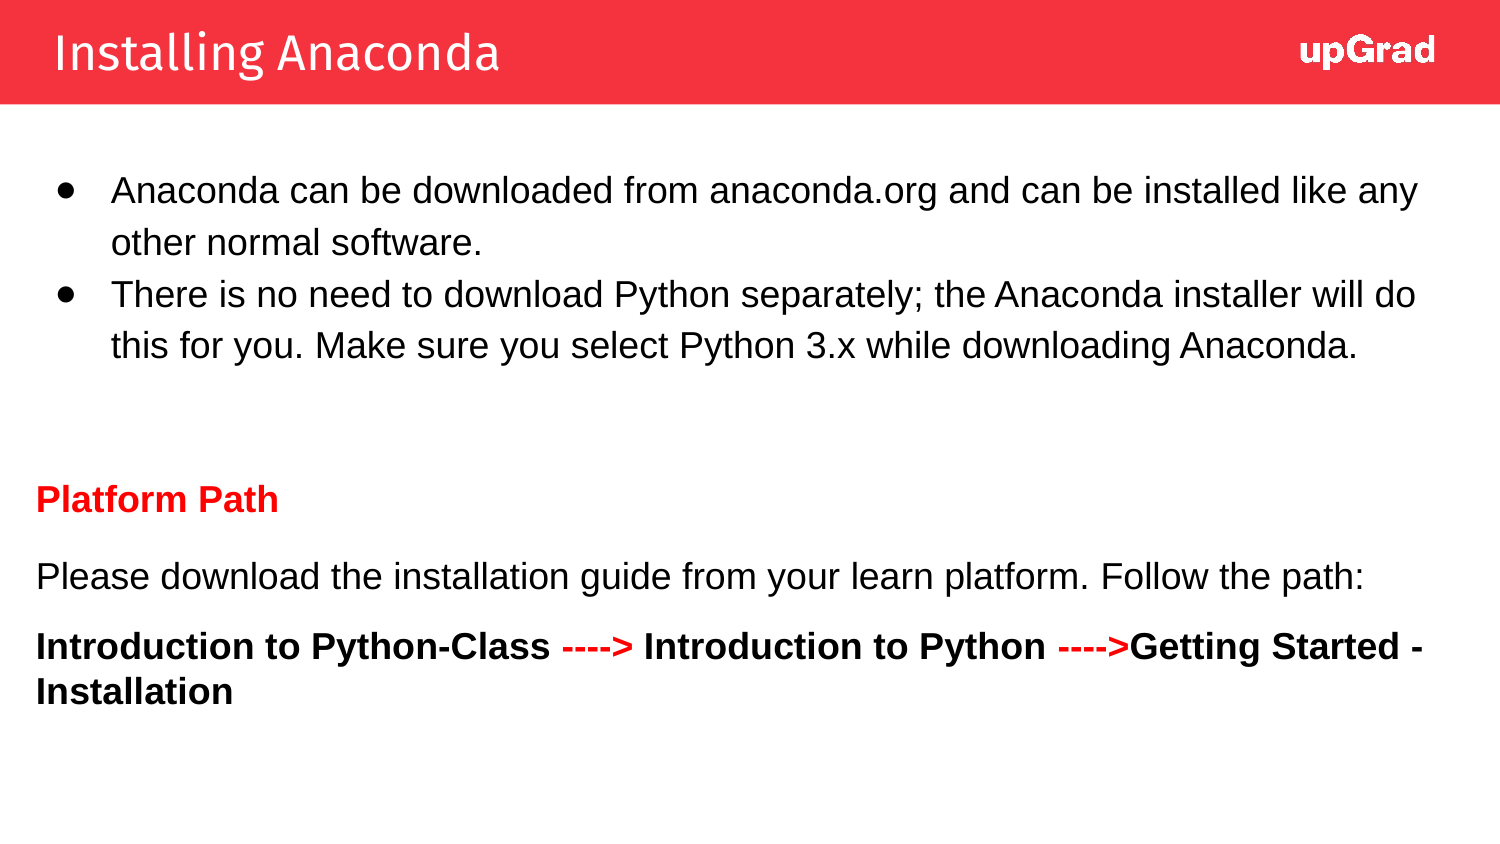

# Installing Anaconda

Anaconda can be downloaded from anaconda.org and can be installed like any other normal software.
There is no need to download Python separately; the Anaconda installer will do this for you. Make sure you select Python 3.x while downloading Anaconda.

Platform Path
Please download the installation guide from your learn platform. Follow the path:
Introduction to Python-Class ----> Introduction to Python ---->Getting Started - Installation